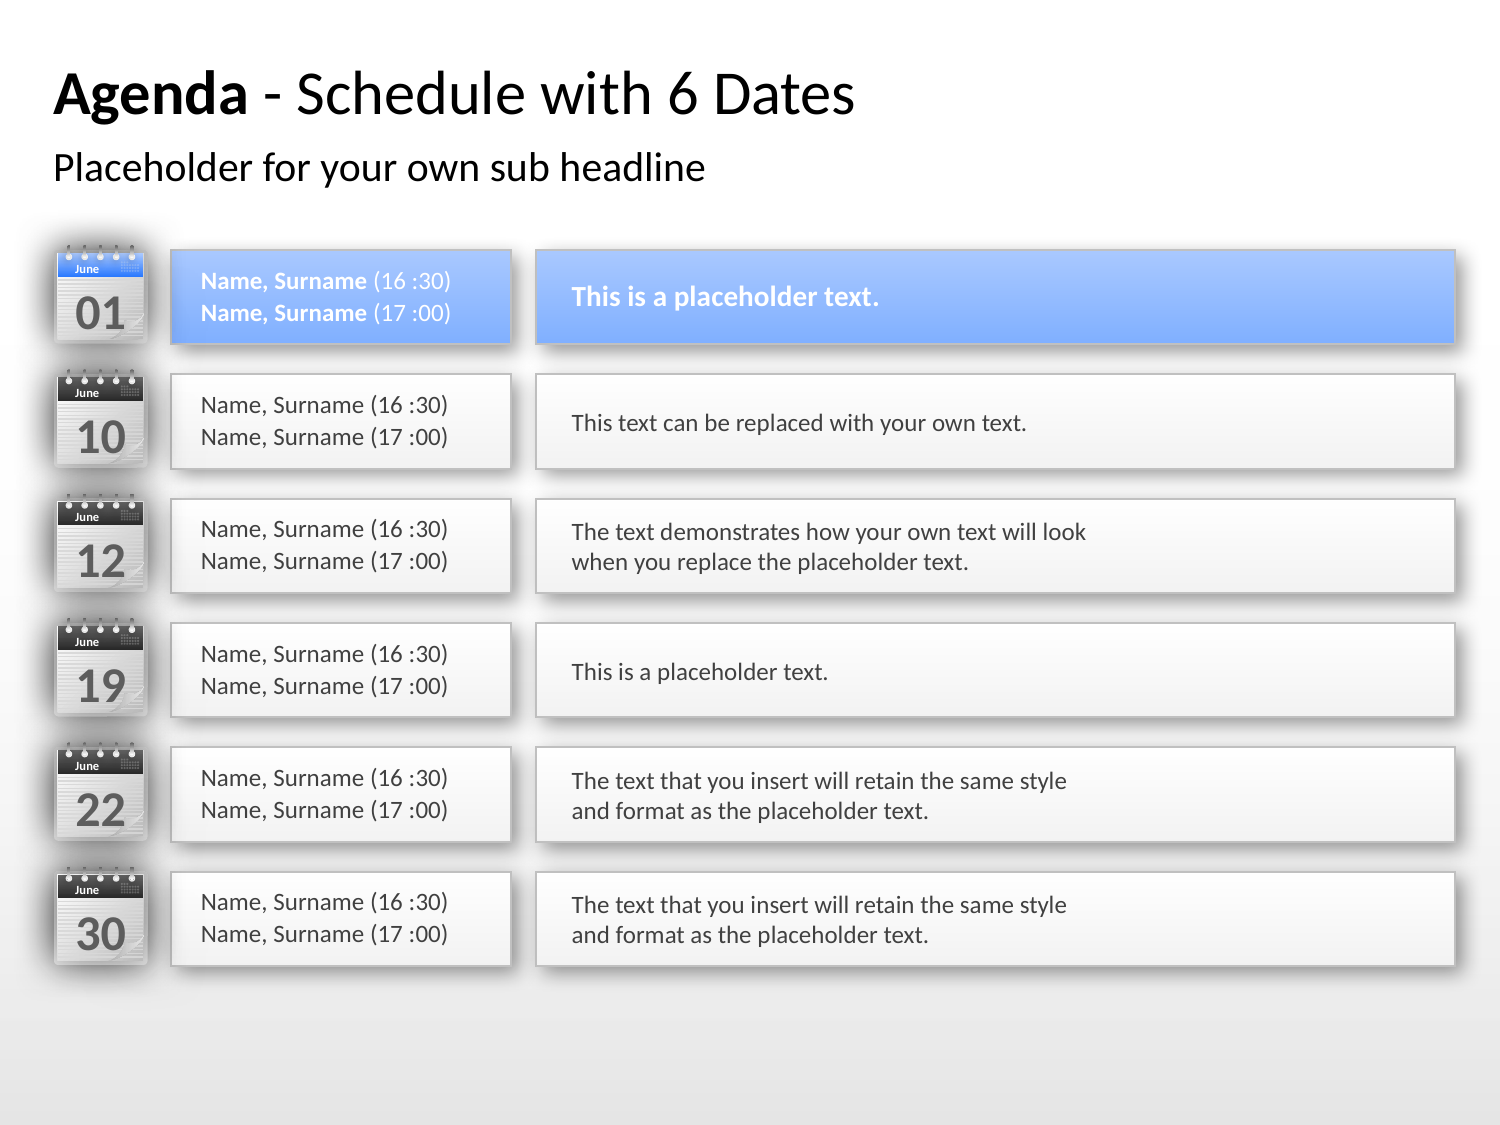

# Agenda - Schedule with 6 Dates
Placeholder for your own sub headline

June

01

Name, Surname (16 :30)
Name, Surname (17 :00)
This is a placeholder text.

June

10

Name, Surname (16 :30)
Name, Surname (17 :00)
This text can be replaced with your own text.

June

12

Name, Surname (16 :30)
Name, Surname (17 :00)
The text demonstrates how your own text will look
when you replace the placeholder text.

June

19

Name, Surname (16 :30)
Name, Surname (17 :00)
This is a placeholder text.

June

22

Name, Surname (16 :30)
Name, Surname (17 :00)
The text that you insert will retain the same style
and format as the placeholder text.

June

30

Name, Surname (16 :30)
Name, Surname (17 :00)
The text that you insert will retain the same style
and format as the placeholder text.